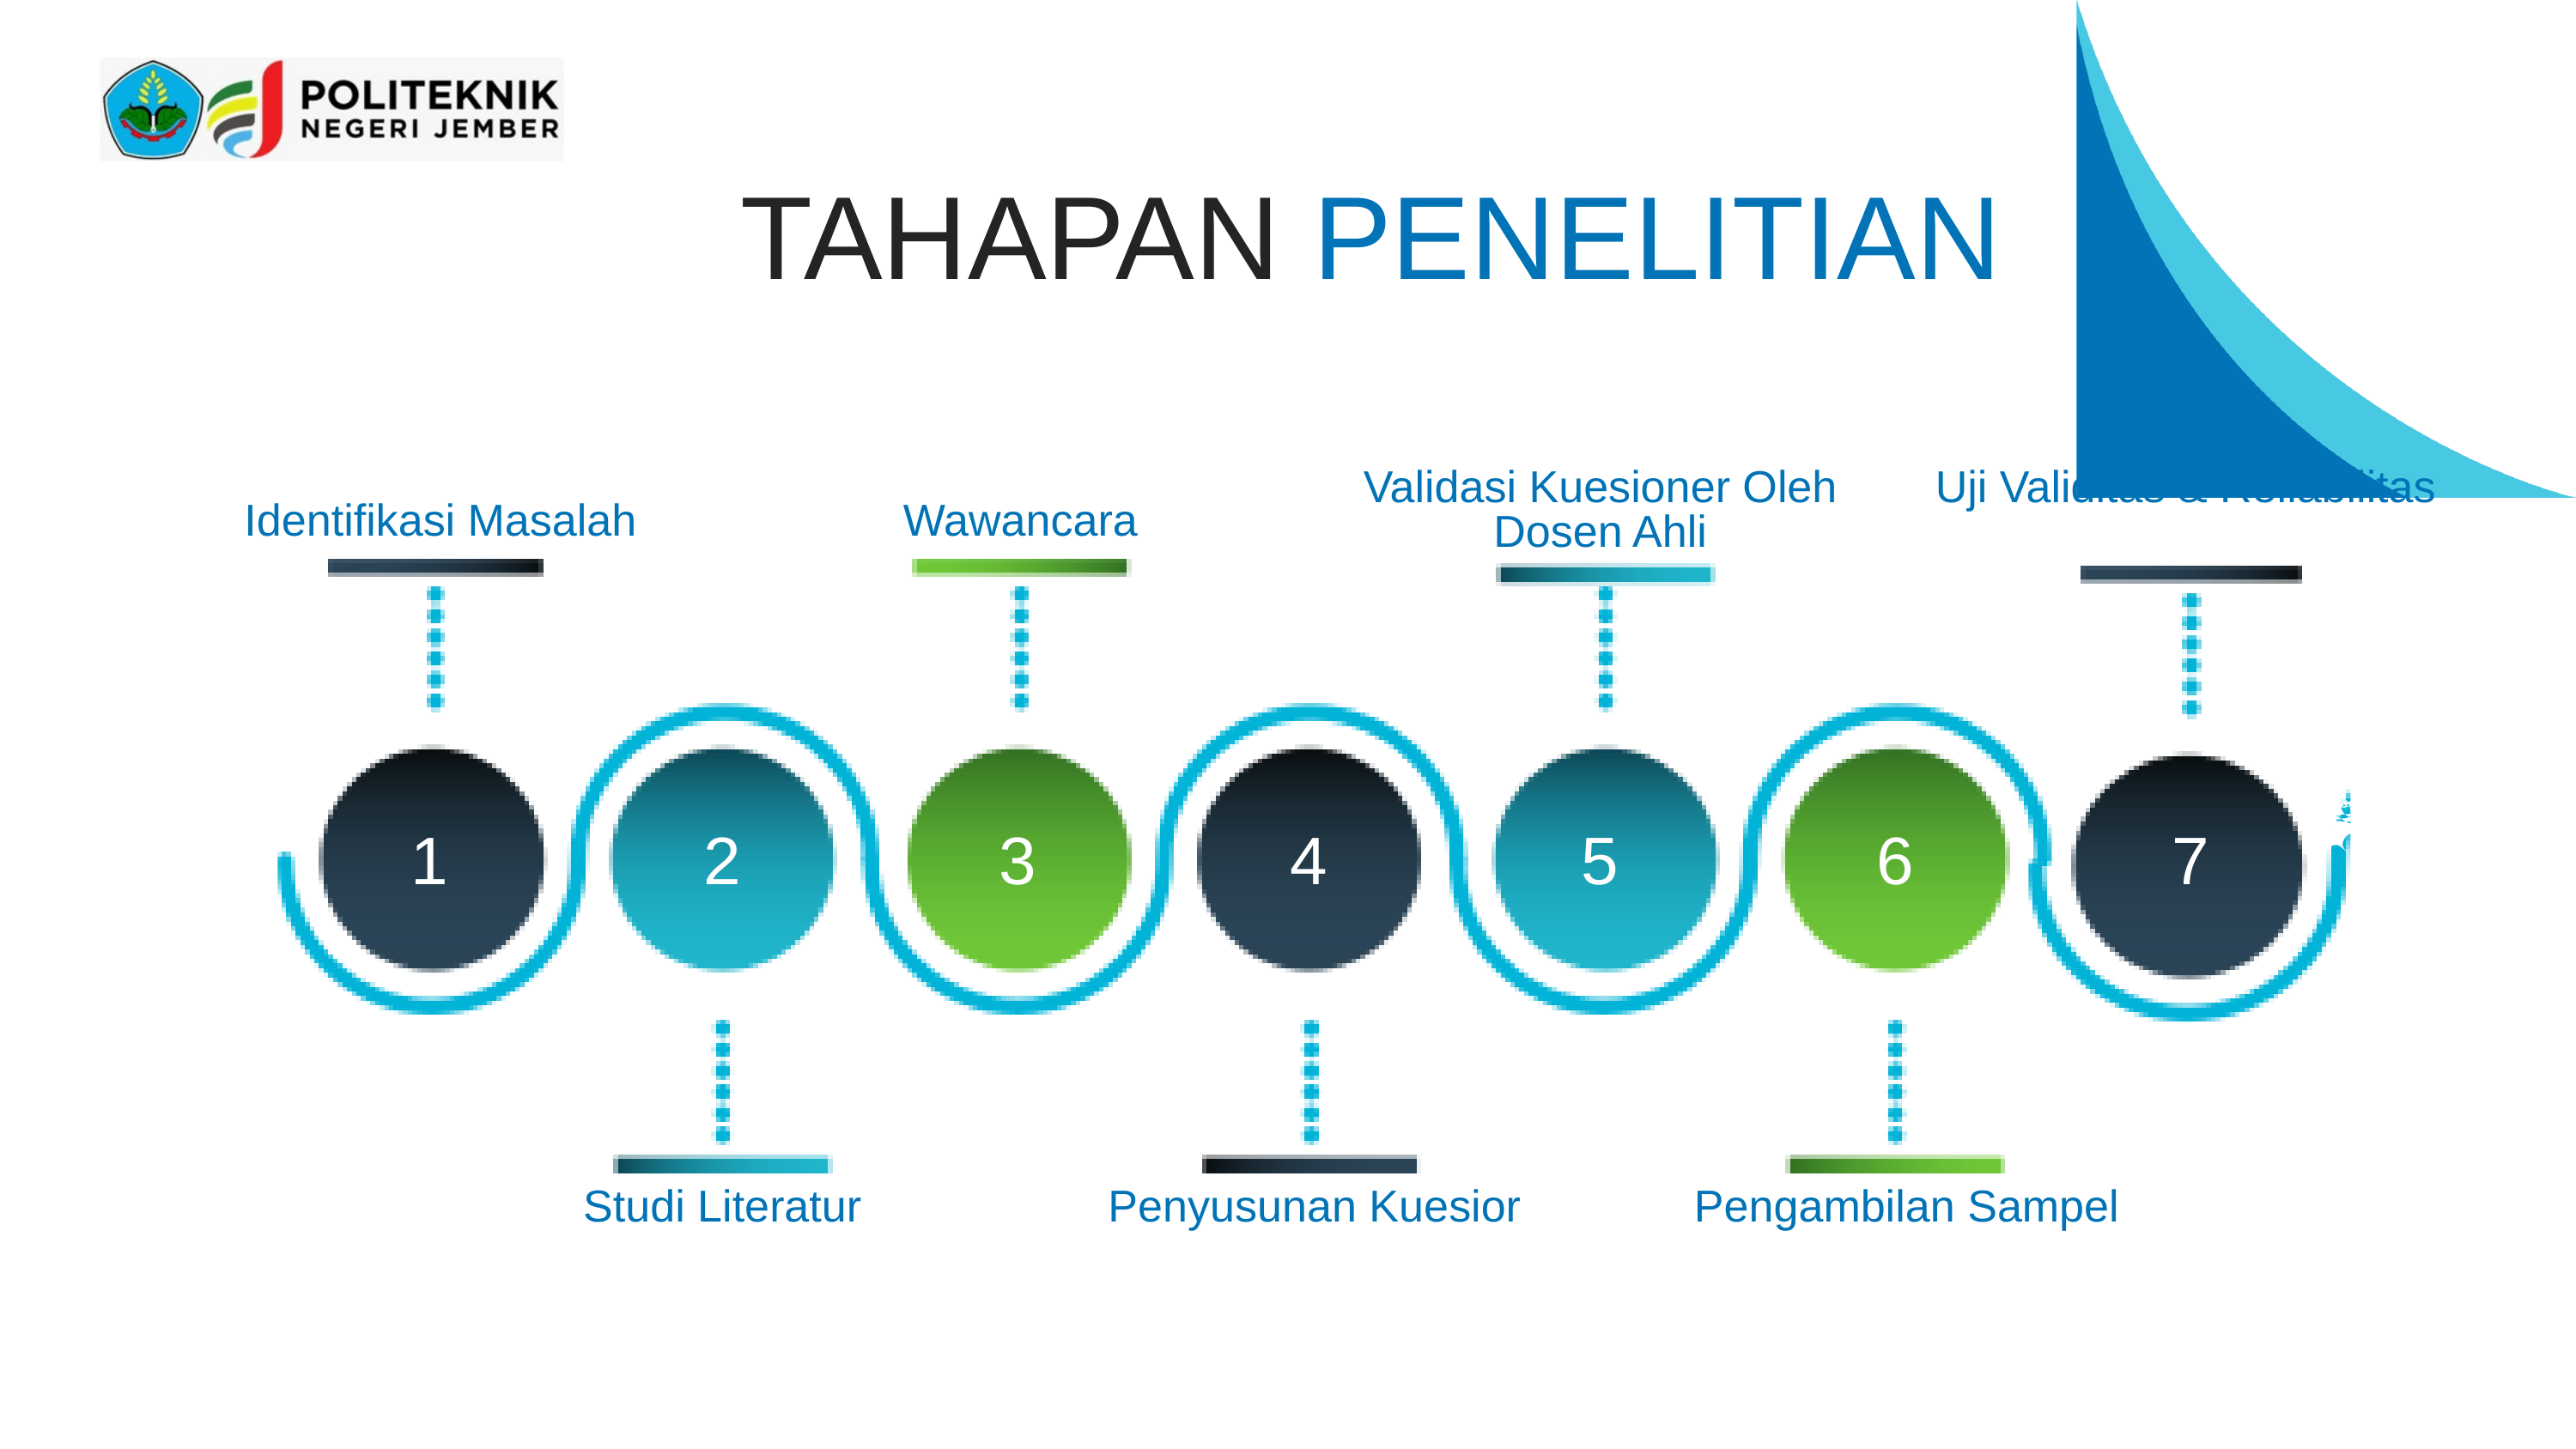

TAHAPAN
PENELITIAN
Validasi Kuesioner Oleh Dosen Ahli
Uji Validitas & Reliabilitas
Identifikasi Masalah
Wawancara

1
2
3
4
5
6
7
Studi Literatur
Penyusunan Kuesior
Pengambilan Sampel